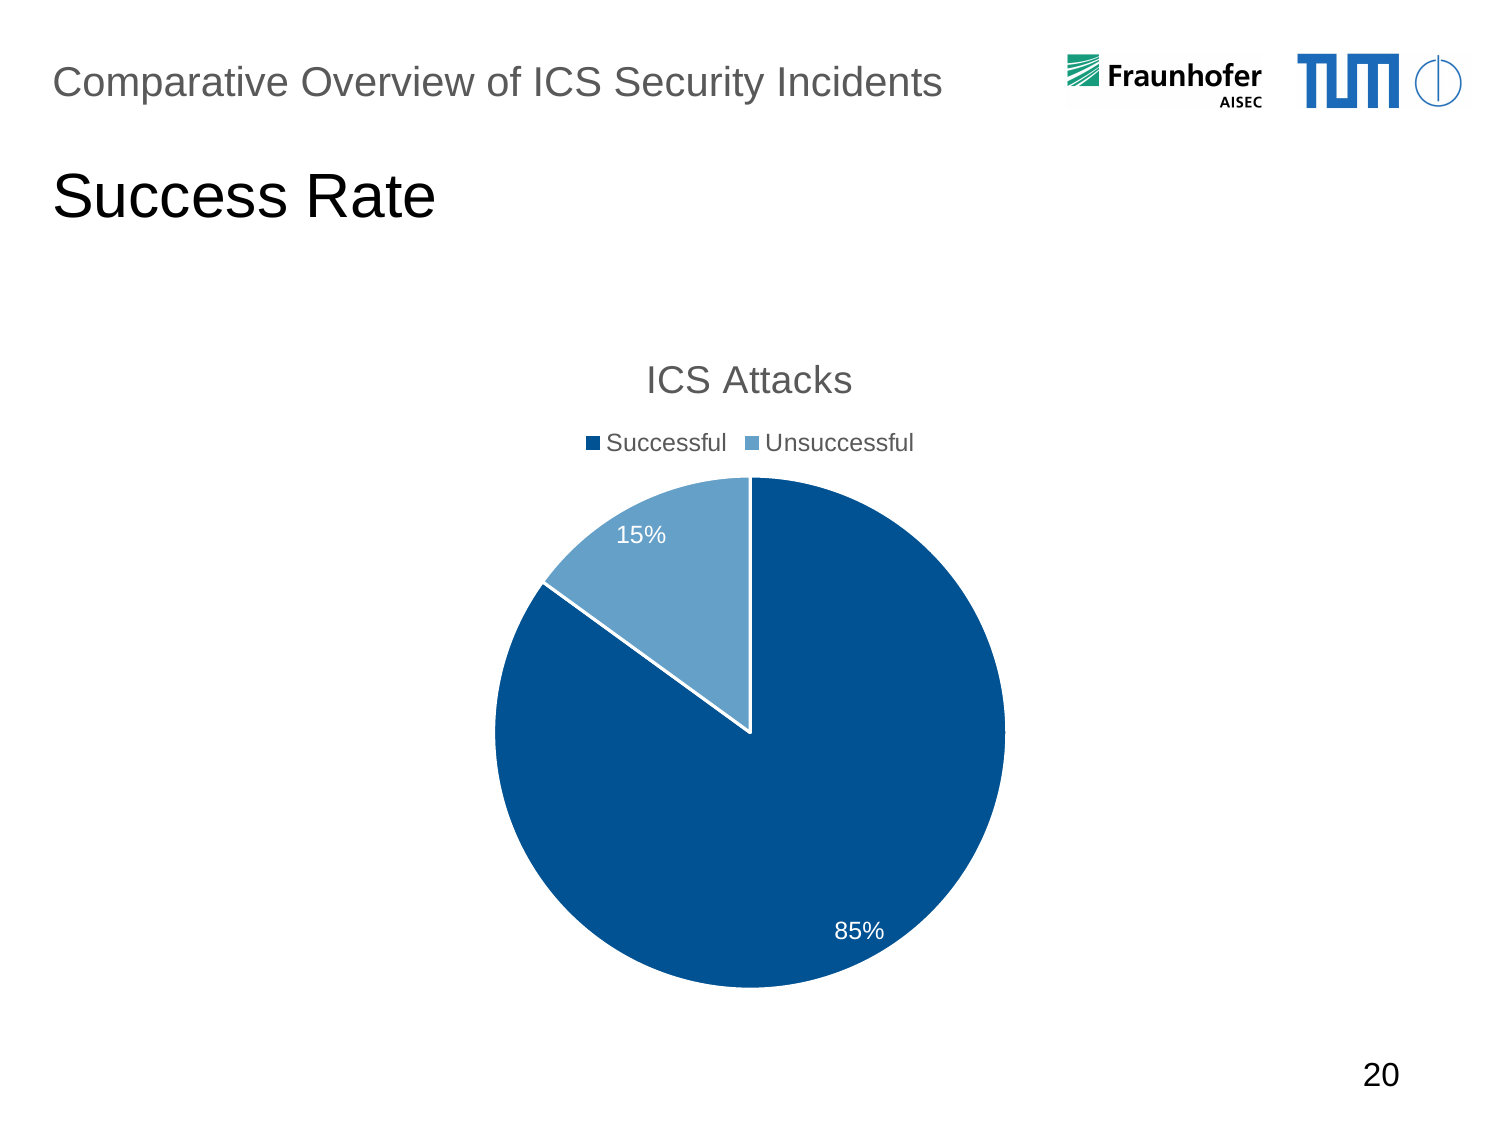

Comparative Overview of ICS Security Incidents
# Success Rate

### Chart: ICS Attacks

| Category | Sales |
|---|---|
| Successful | 85.0 |
| Unsuccessful | 15.0 |
20